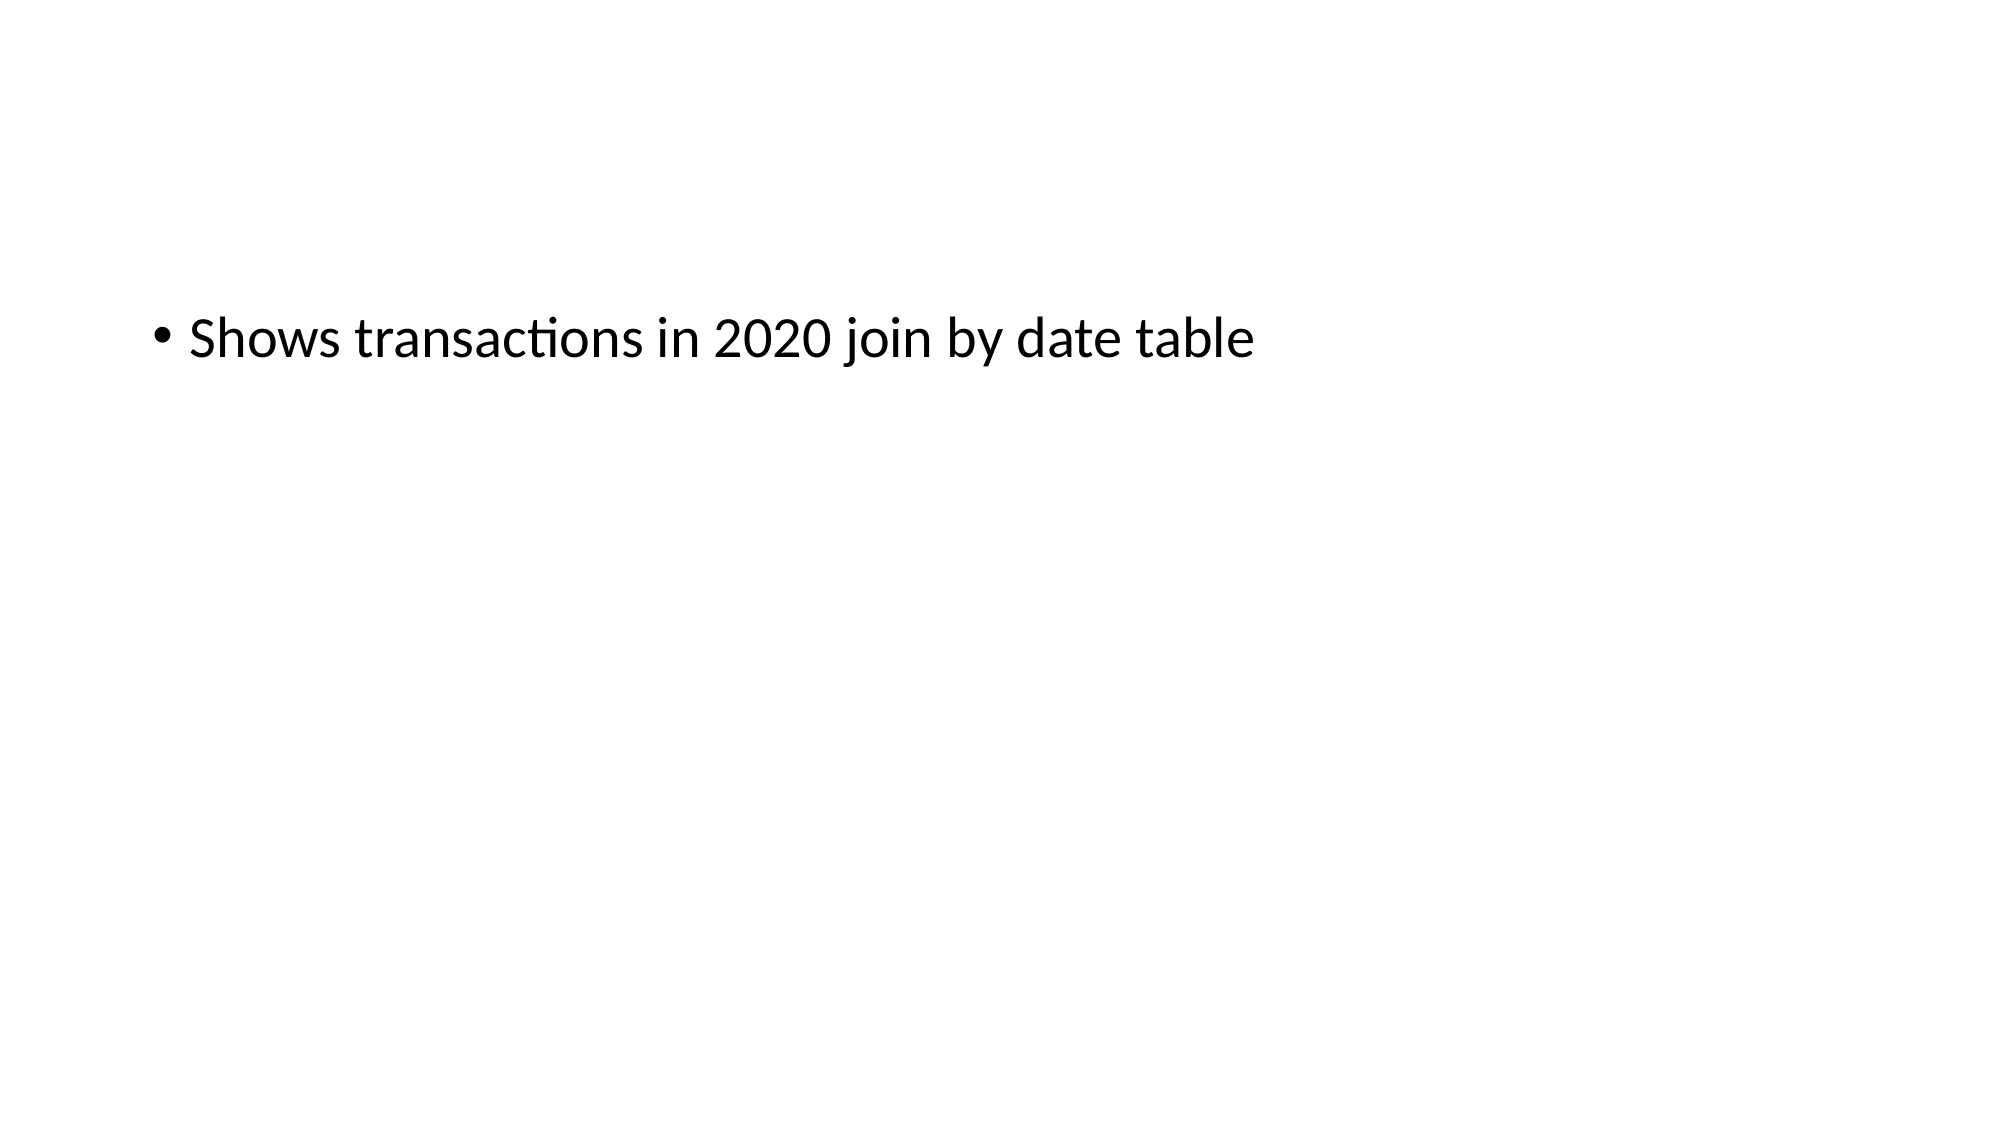

#
Shows transactions in 2020 join by date table